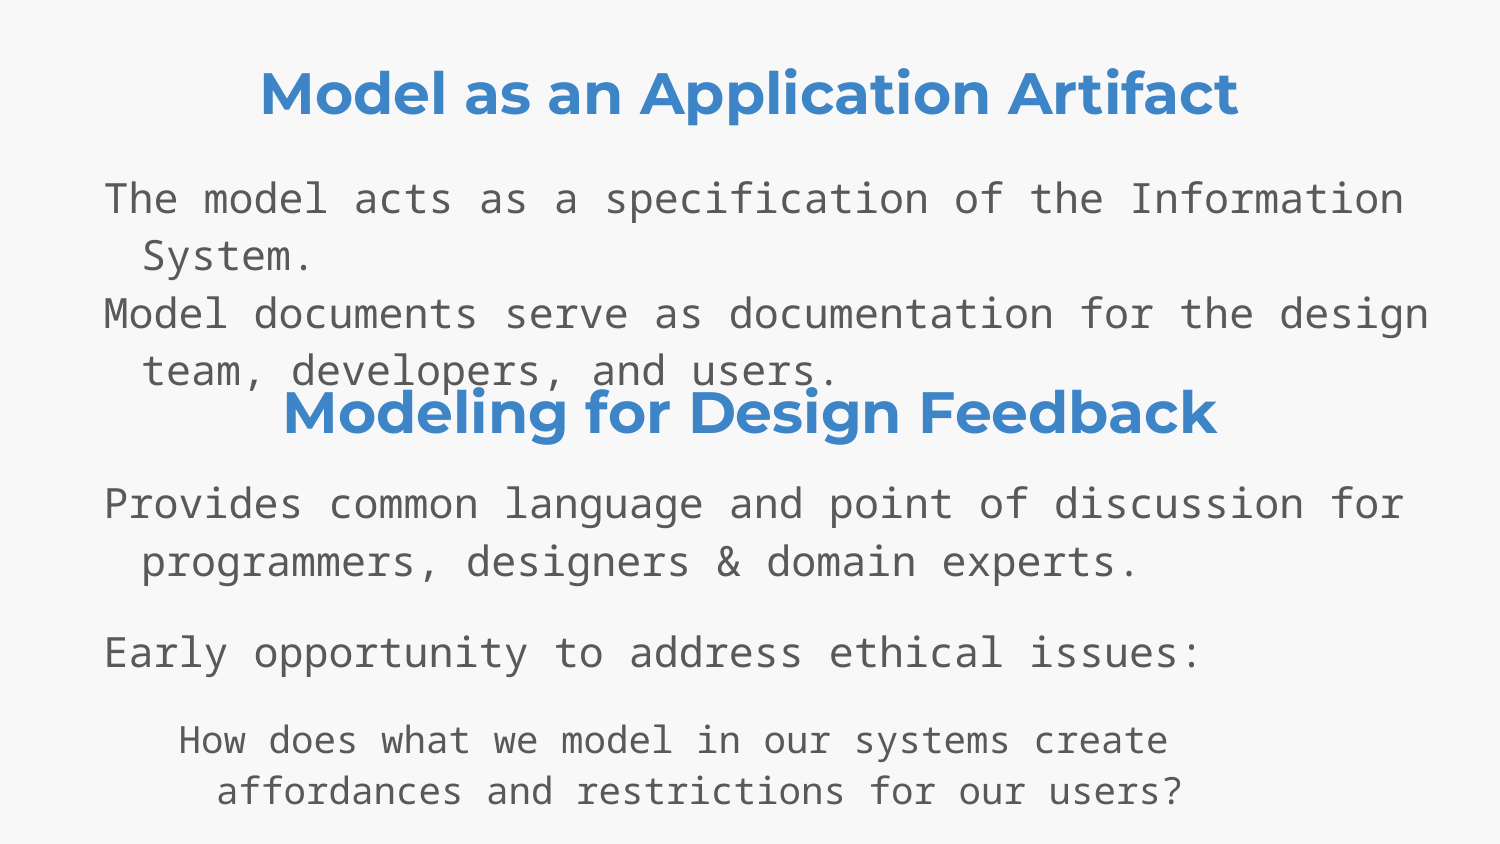

# Model as an Application Artifact
The model acts as a specification of the Information System.
Model documents serve as documentation for the design team, developers, and users.

Modeling for Design Feedback
Provides common language and point of discussion for programmers, designers & domain experts.
Early opportunity to address ethical issues:
How does what we model in our systems create affordances and restrictions for our users?
Falsehoods Programmers Believe